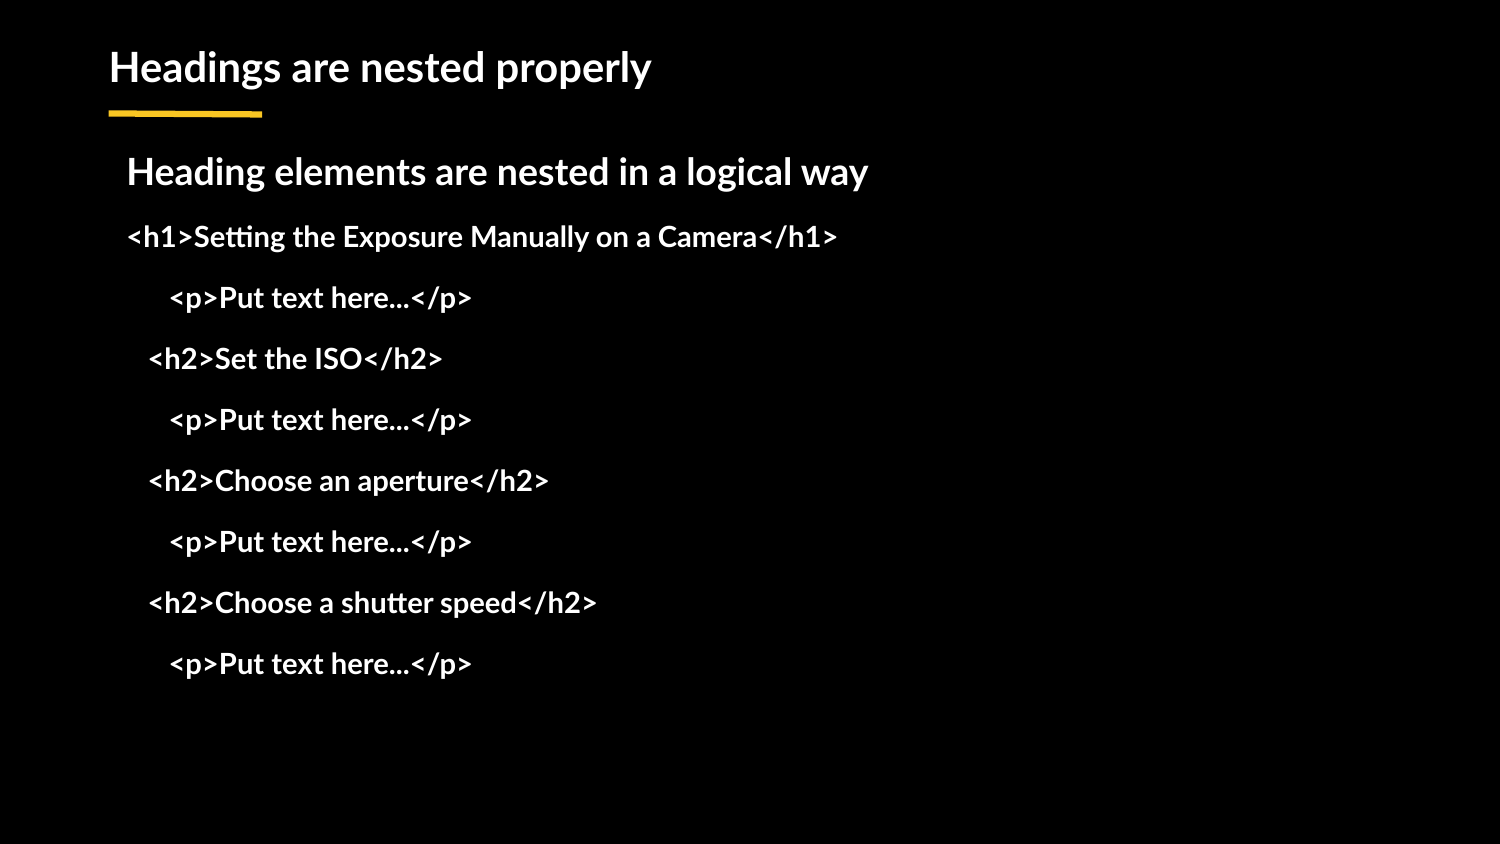

# Headings are nested properly
Heading elements are nested in a logical way
<h1>Setting the Exposure Manually on a Camera</h1>
      <p>Put text here...</p>
   <h2>Set the ISO</h2>
      <p>Put text here...</p>
   <h2>Choose an aperture</h2>
      <p>Put text here...</p>
   <h2>Choose a shutter speed</h2>
      <p>Put text here...</p>